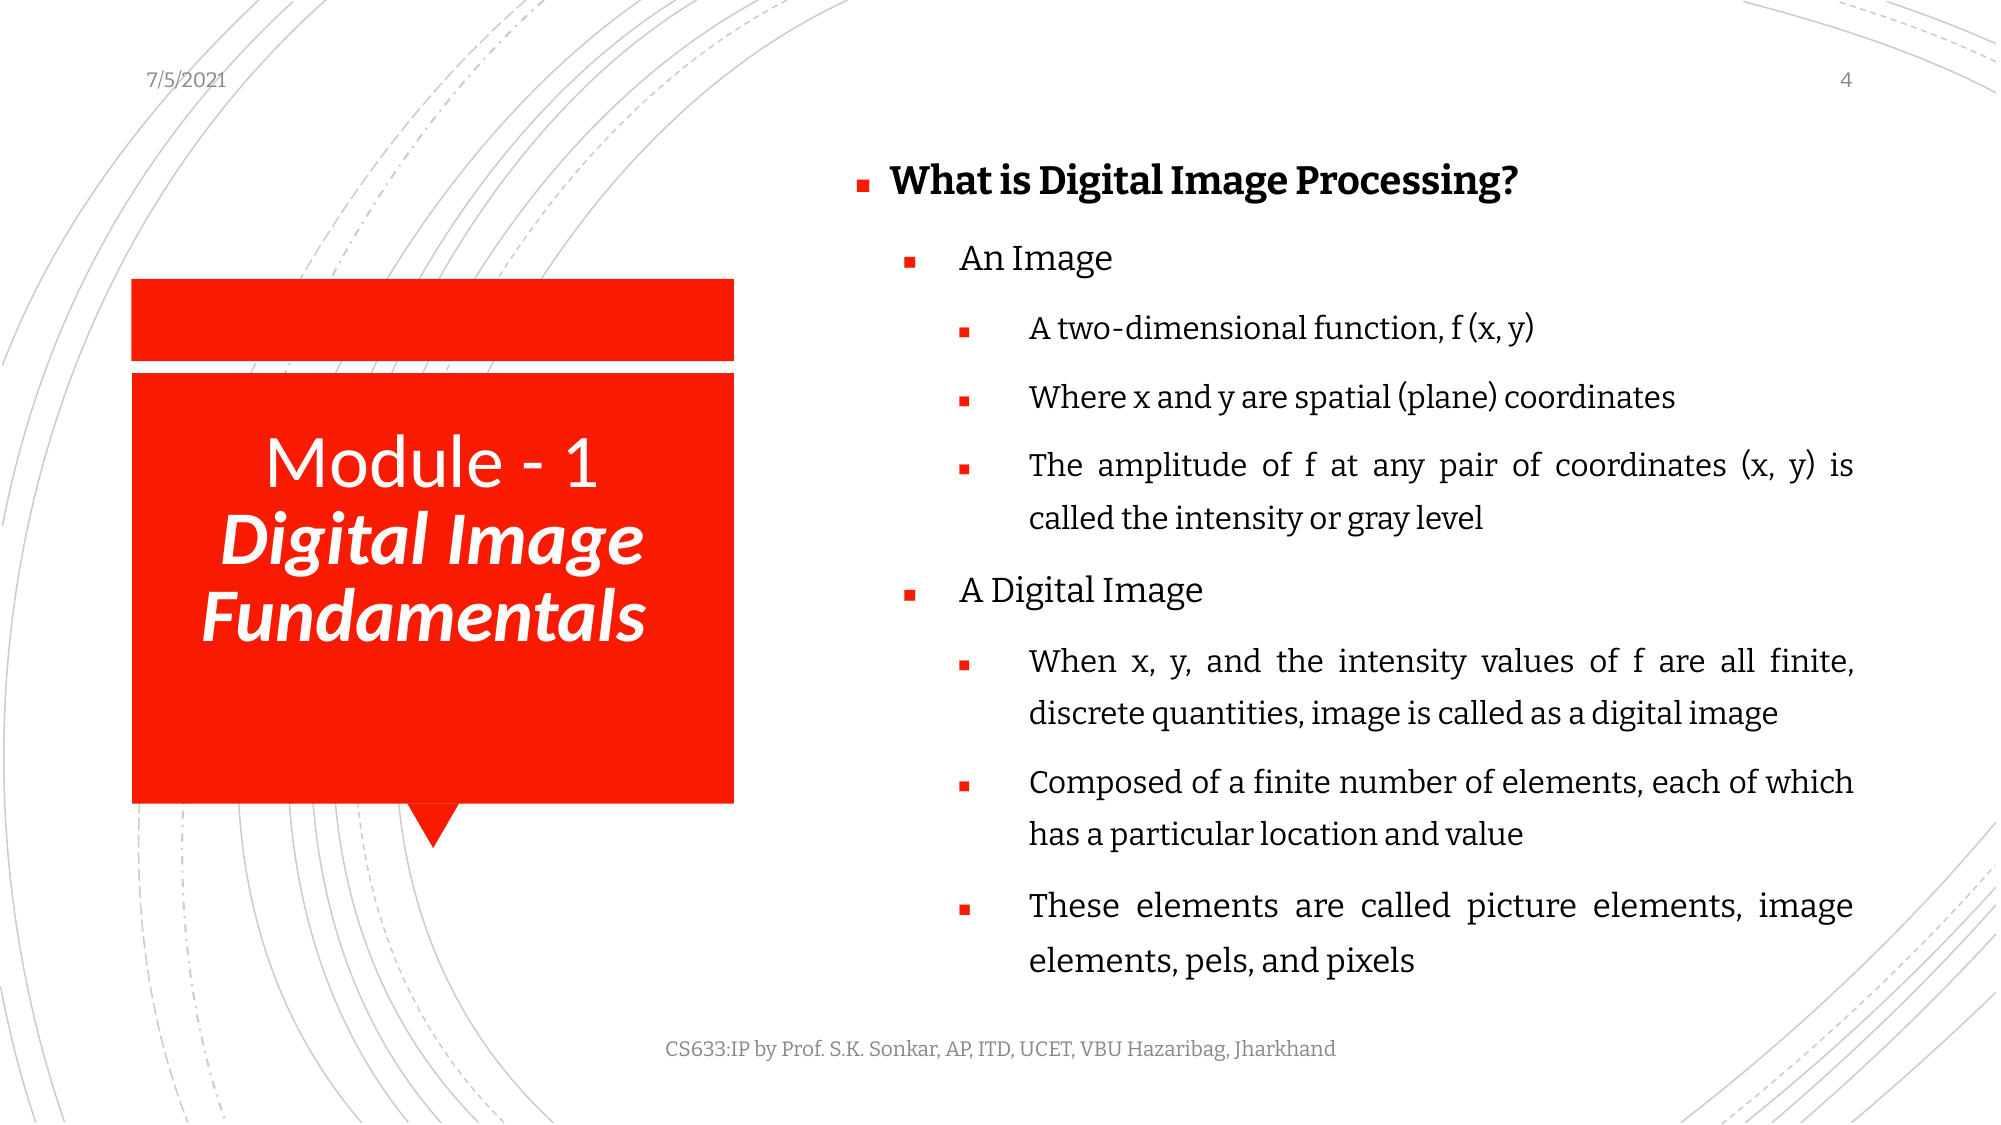

7/5/2021
4
What is Digital Image Processing?
An Image
A two-dimensional function, f (x, y)
Where x and y are spatial (plane) coordinates
The amplitude of f at any pair of coordinates (x, y) is called the intensity or gray level
A Digital Image
When x, y, and the intensity values of f are all finite, discrete quantities, image is called as a digital image
Composed of a finite number of elements, each of which has a particular location and value
These elements are called picture elements, image elements, pels, and pixels
# Module - 1 Digital Image Fundamentals
CS633:IP by Prof. S.K. Sonkar, AP, ITD, UCET, VBU Hazaribag, Jharkhand